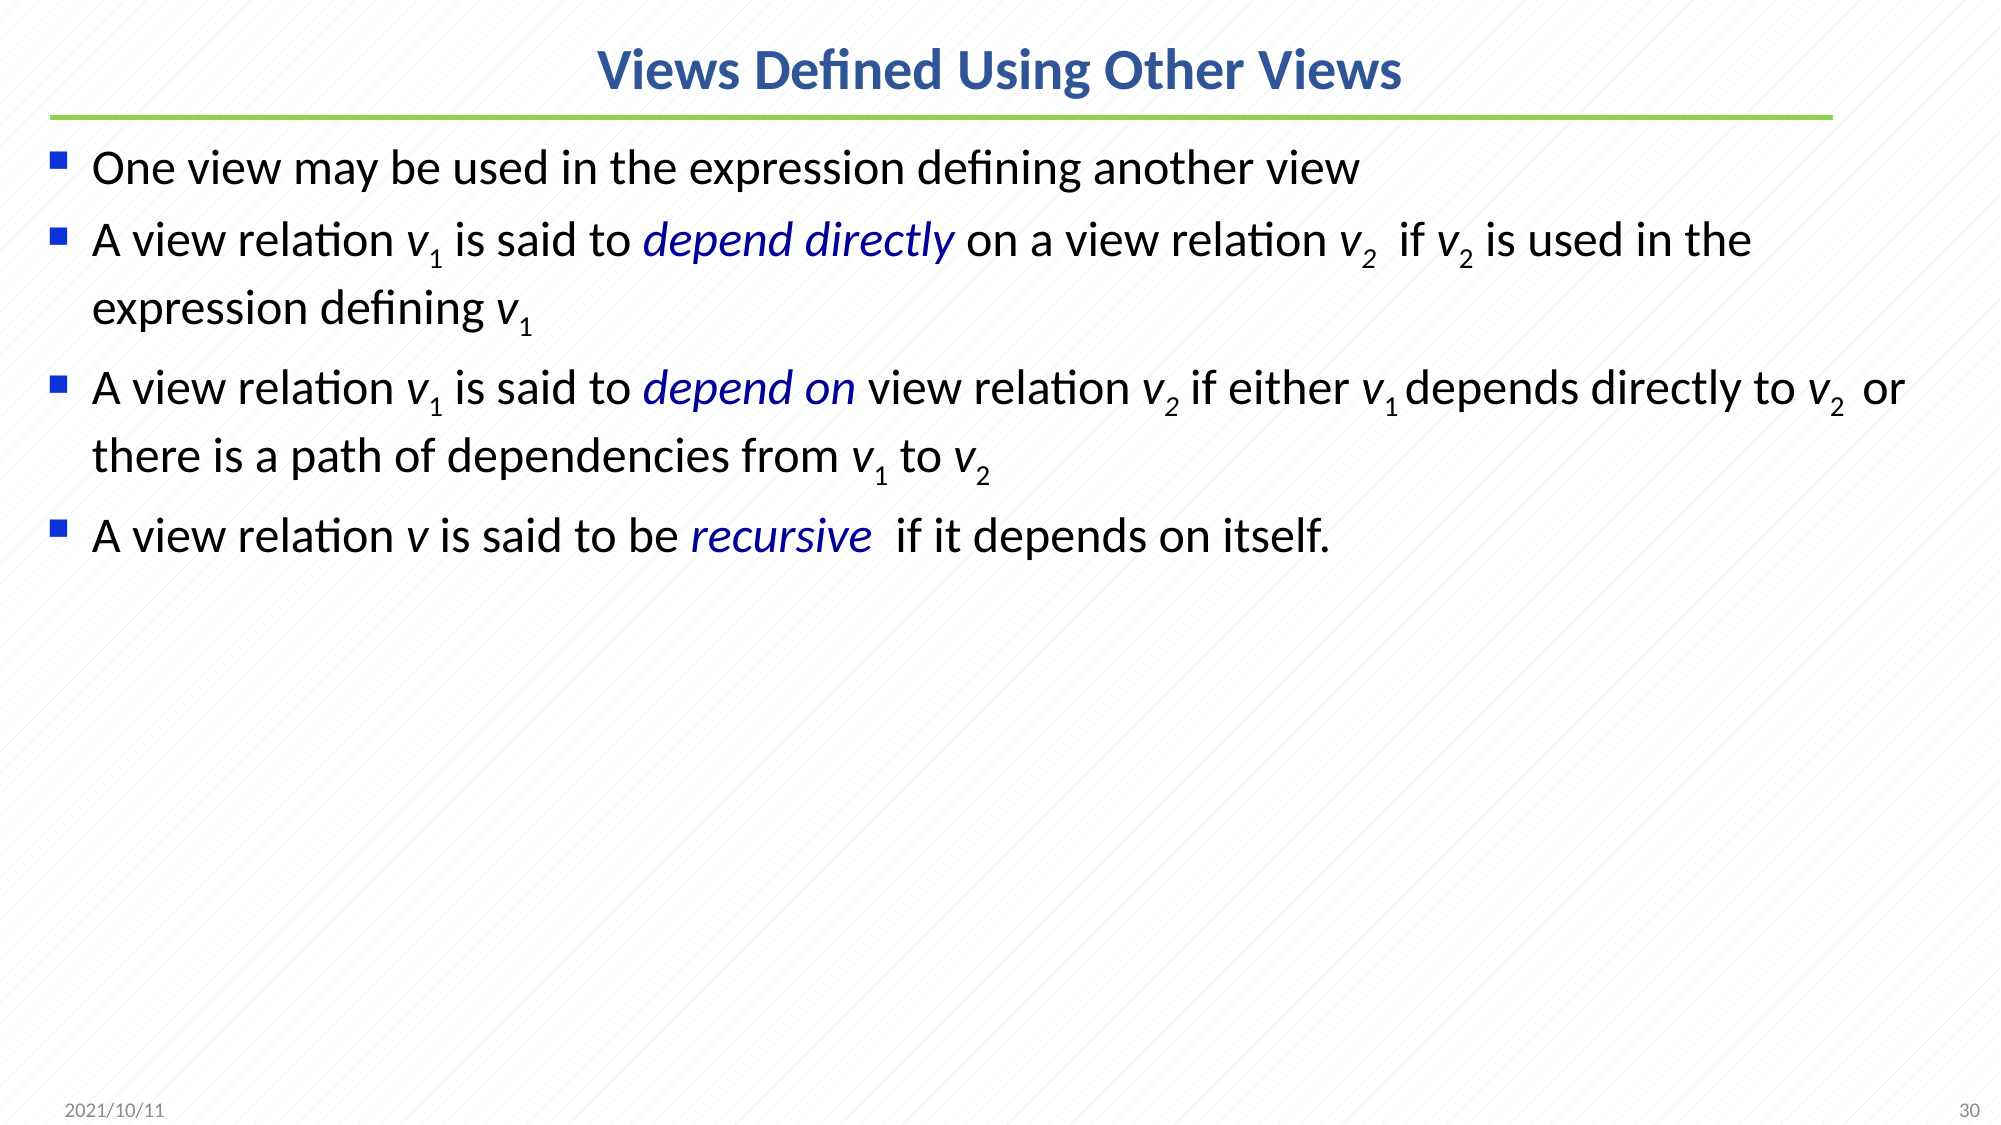

# Views Defined Using Other Views
One view may be used in the expression defining another view
A view relation v1 is said to depend directly on a view relation v2  if v2 is used in the expression defining v1
A view relation v1 is said to depend on view relation v2 if either v1 depends directly to v2  or there is a path of dependencies from v1 to v2
A view relation v is said to be recursive  if it depends on itself.

30
2021/10/11